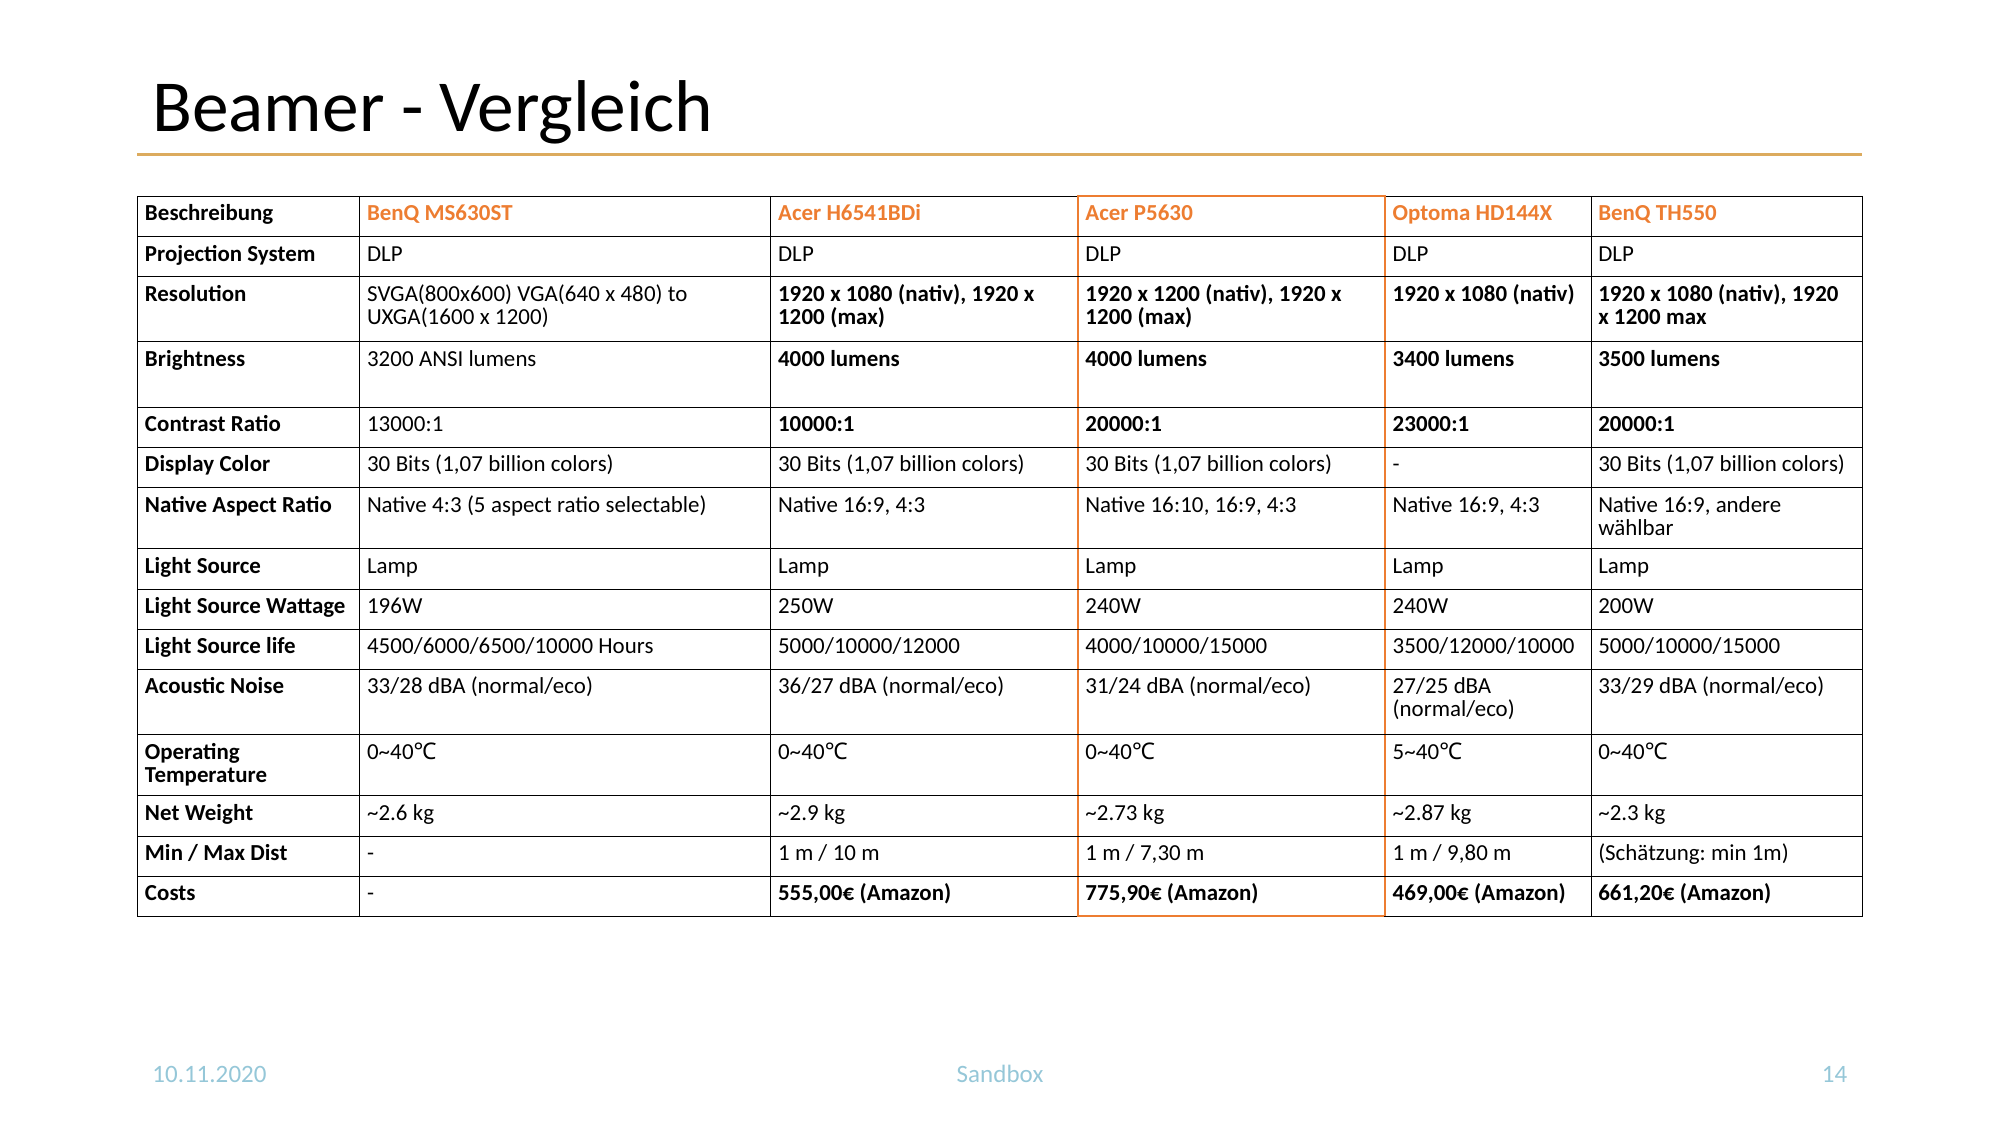

# Beamer - Vergleich
| Beschreibung | BenQ MS630ST | Acer H6541BDi | Acer P5630 | Optoma HD144X | BenQ TH550 |
| --- | --- | --- | --- | --- | --- |
| Projection System | DLP | DLP | DLP | DLP | DLP |
| Resolution | SVGA(800x600) VGA(640 x 480) to UXGA(1600 x 1200) | 1920 x 1080 (nativ), 1920 x 1200 (max) | 1920 x 1200 (nativ), 1920 x 1200 (max) | 1920 x 1080 (nativ) | 1920 x 1080 (nativ), 1920 x 1200 max |
| Brightness | 3200 ANSI lumens | 4000 lumens | 4000 lumens | 3400 lumens | 3500 lumens |
| Contrast Ratio | 13000:1 | 10000:1 | 20000:1 | 23000:1 | 20000:1 |
| Display Color | 30 Bits (1,07 billion colors) | 30 Bits (1,07 billion colors) | 30 Bits (1,07 billion colors) | - | 30 Bits (1,07 billion colors) |
| Native Aspect Ratio | Native 4:3 (5 aspect ratio selectable) | Native 16:9, 4:3 | Native 16:10, 16:9, 4:3 | Native 16:9, 4:3 | Native 16:9, andere wählbar |
| Light Source | Lamp | Lamp | Lamp | Lamp | Lamp |
| Light Source Wattage | 196W | 250W | 240W | 240W | 200W |
| Light Source life | 4500/6000/6500/10000 Hours | 5000/10000/12000 | 4000/10000/15000 | 3500/12000/10000 | 5000/10000/15000 |
| Acoustic Noise | 33/28 dBA (normal/eco) | 36/27 dBA (normal/eco) | 31/24 dBA (normal/eco) | 27/25 dBA (normal/eco) | 33/29 dBA (normal/eco) |
| Operating Temperature | 0~40℃ | 0~40℃ | 0~40℃ | 5~40℃ | 0~40℃ |
| Net Weight | ~2.6 kg | ~2.9 kg | ~2.73 kg | ~2.87 kg | ~2.3 kg |
| Min / Max Dist | - | 1 m / 10 m | 1 m / 7,30 m | 1 m / 9,80 m | (Schätzung: min 1m) |
| Costs | - | 555,00€ (Amazon) | 775,90€ (Amazon) | 469,00€ (Amazon) | 661,20€ (Amazon) |
10.11.2020
Sandbox
14